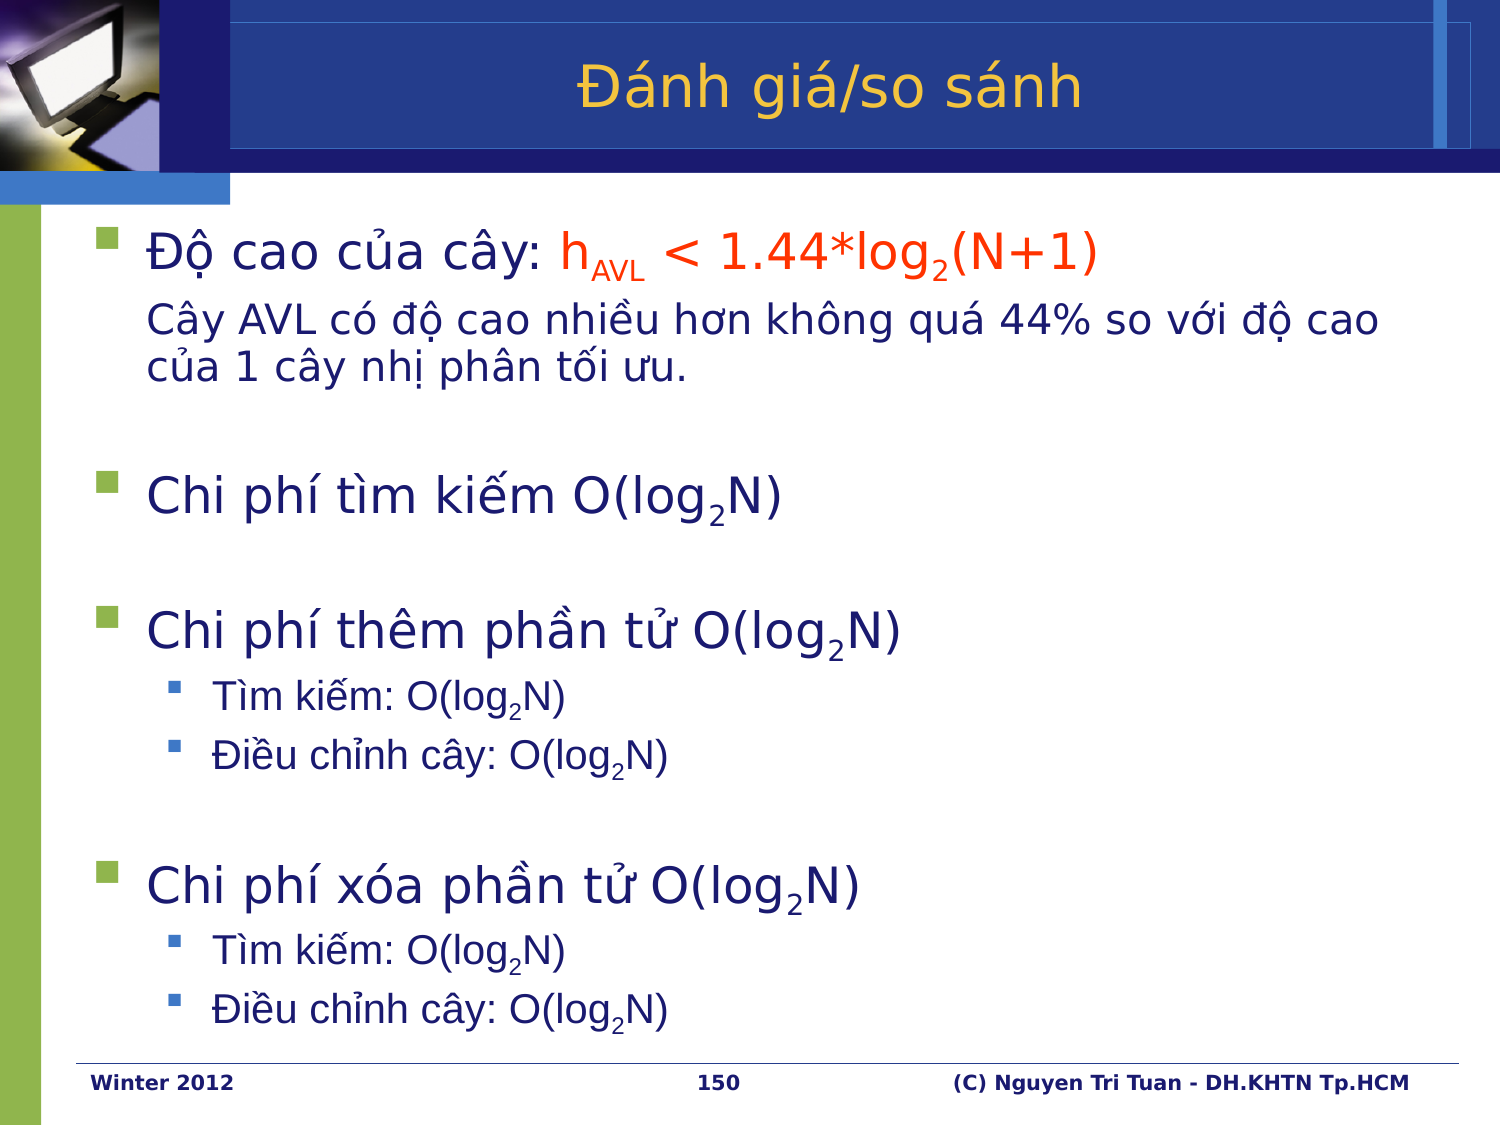

# Đánh giá/so sánh
Độ cao của cây: hAVL < 1.44*log2(N+1)
	Cây AVL có độ cao nhiều hơn không quá 44% so với độ cao của 1 cây nhị phân tối ưu.

Chi phí tìm kiếm O(log2N)

Chi phí thêm phần tử O(log2N)
Tìm kiếm: O(log2N)
Điều chỉnh cây: O(log2N)

Chi phí xóa phần tử O(log2N)
Tìm kiếm: O(log2N)
Điều chỉnh cây: O(log2N)
Winter 2012
150
(C) Nguyen Tri Tuan - DH.KHTN Tp.HCM